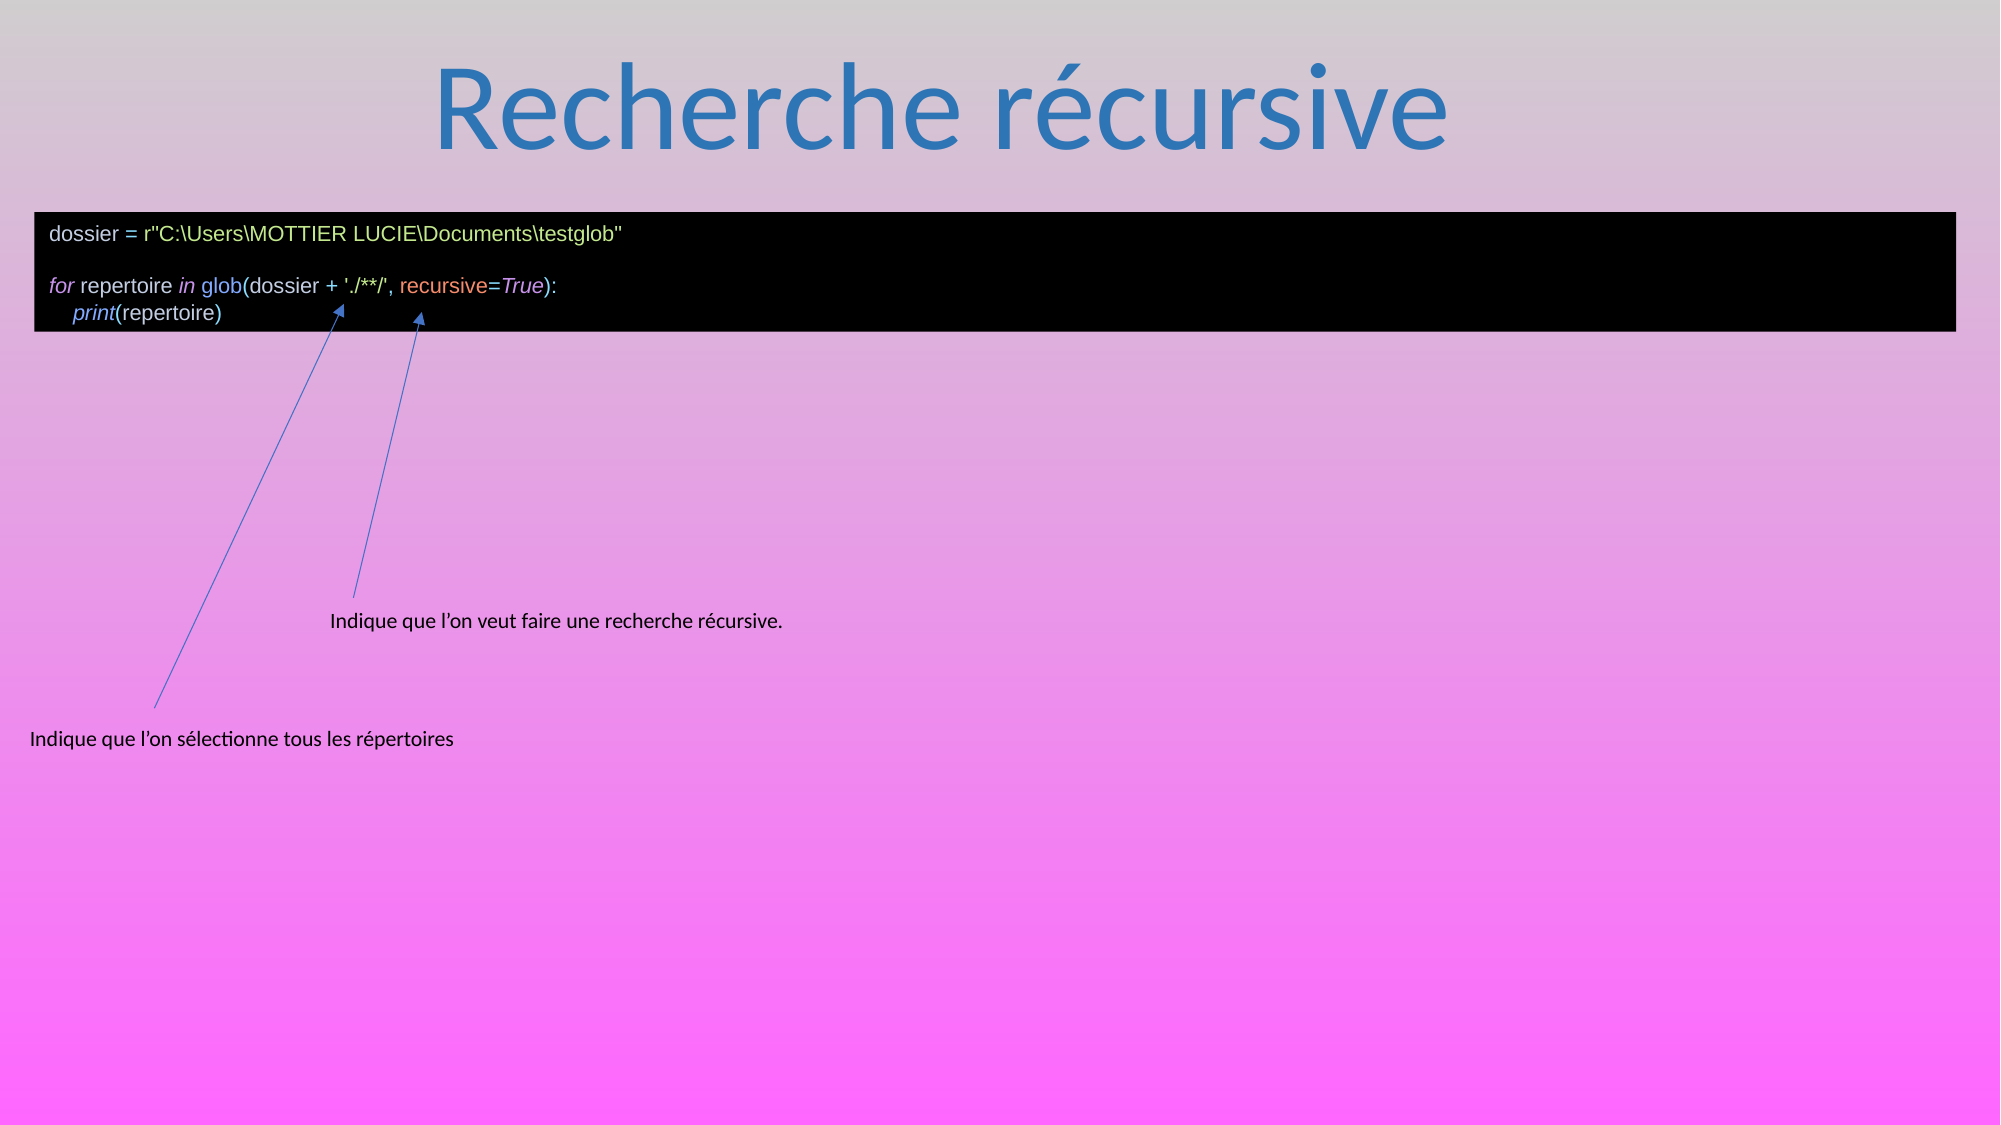

# Recherche récursive

dossier = r"C:\Users\MOTTIER LUCIE\Documents\testglob"
for repertoire in glob(dossier + './**/', recursive=True):
    print(repertoire)
Indique que l’on veut faire une recherche récursive.
Indique que l’on sélectionne tous les répertoires

306